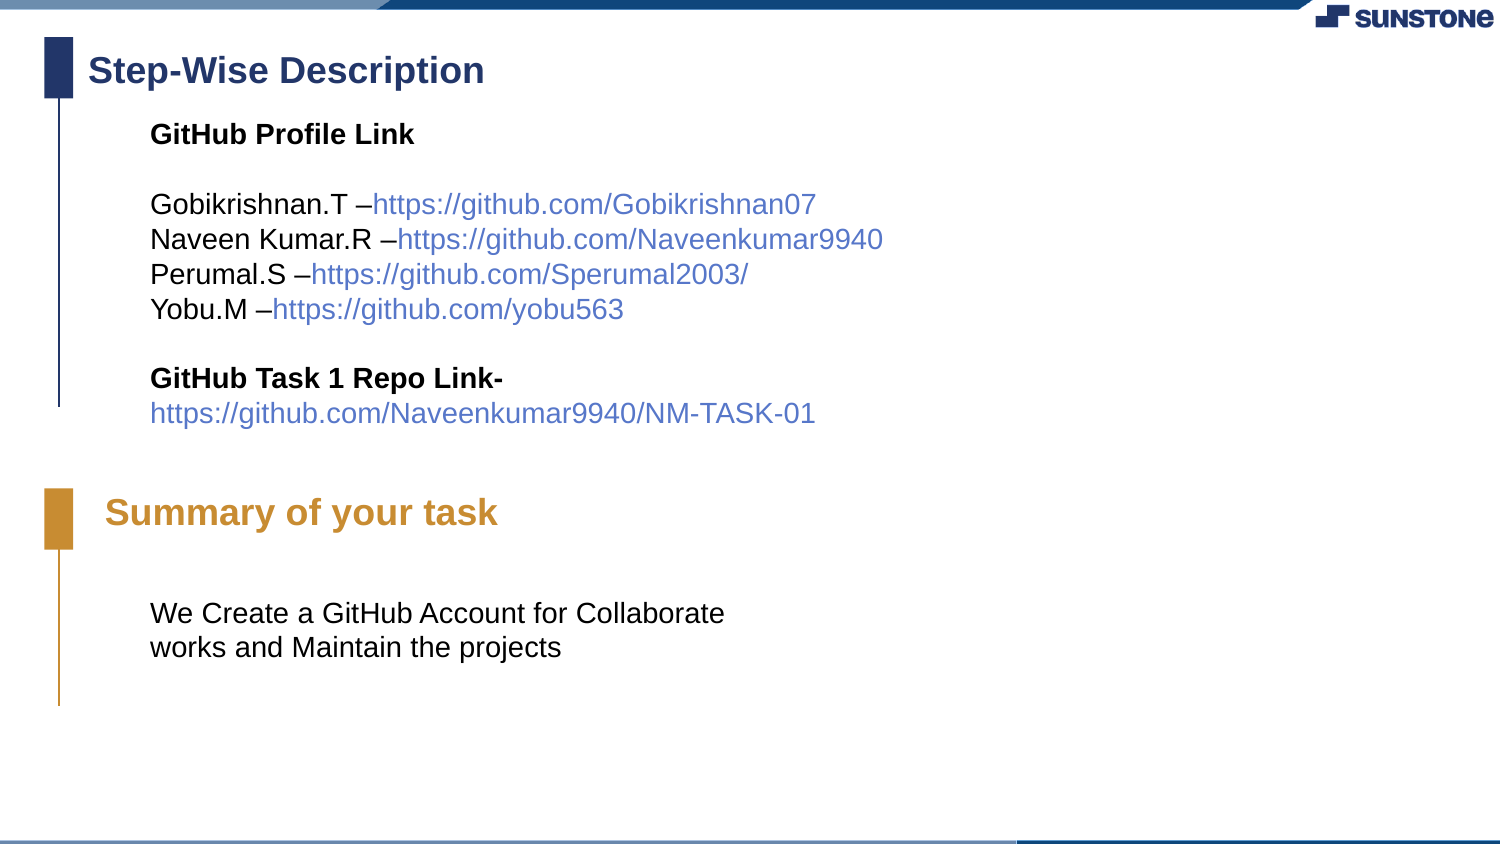

Step-Wise Description
GitHub Profile Link

Gobikrishnan.T –https://github.com/Gobikrishnan07
Naveen Kumar.R –https://github.com/Naveenkumar9940
Perumal.S –https://github.com/Sperumal2003/
Yobu.M –https://github.com/yobu563
GitHub Task 1 Repo Link-
https://github.com/Naveenkumar9940/NM-TASK-01
Summary of your task
We Create a GitHub Account for Collaborate works and Maintain the projects